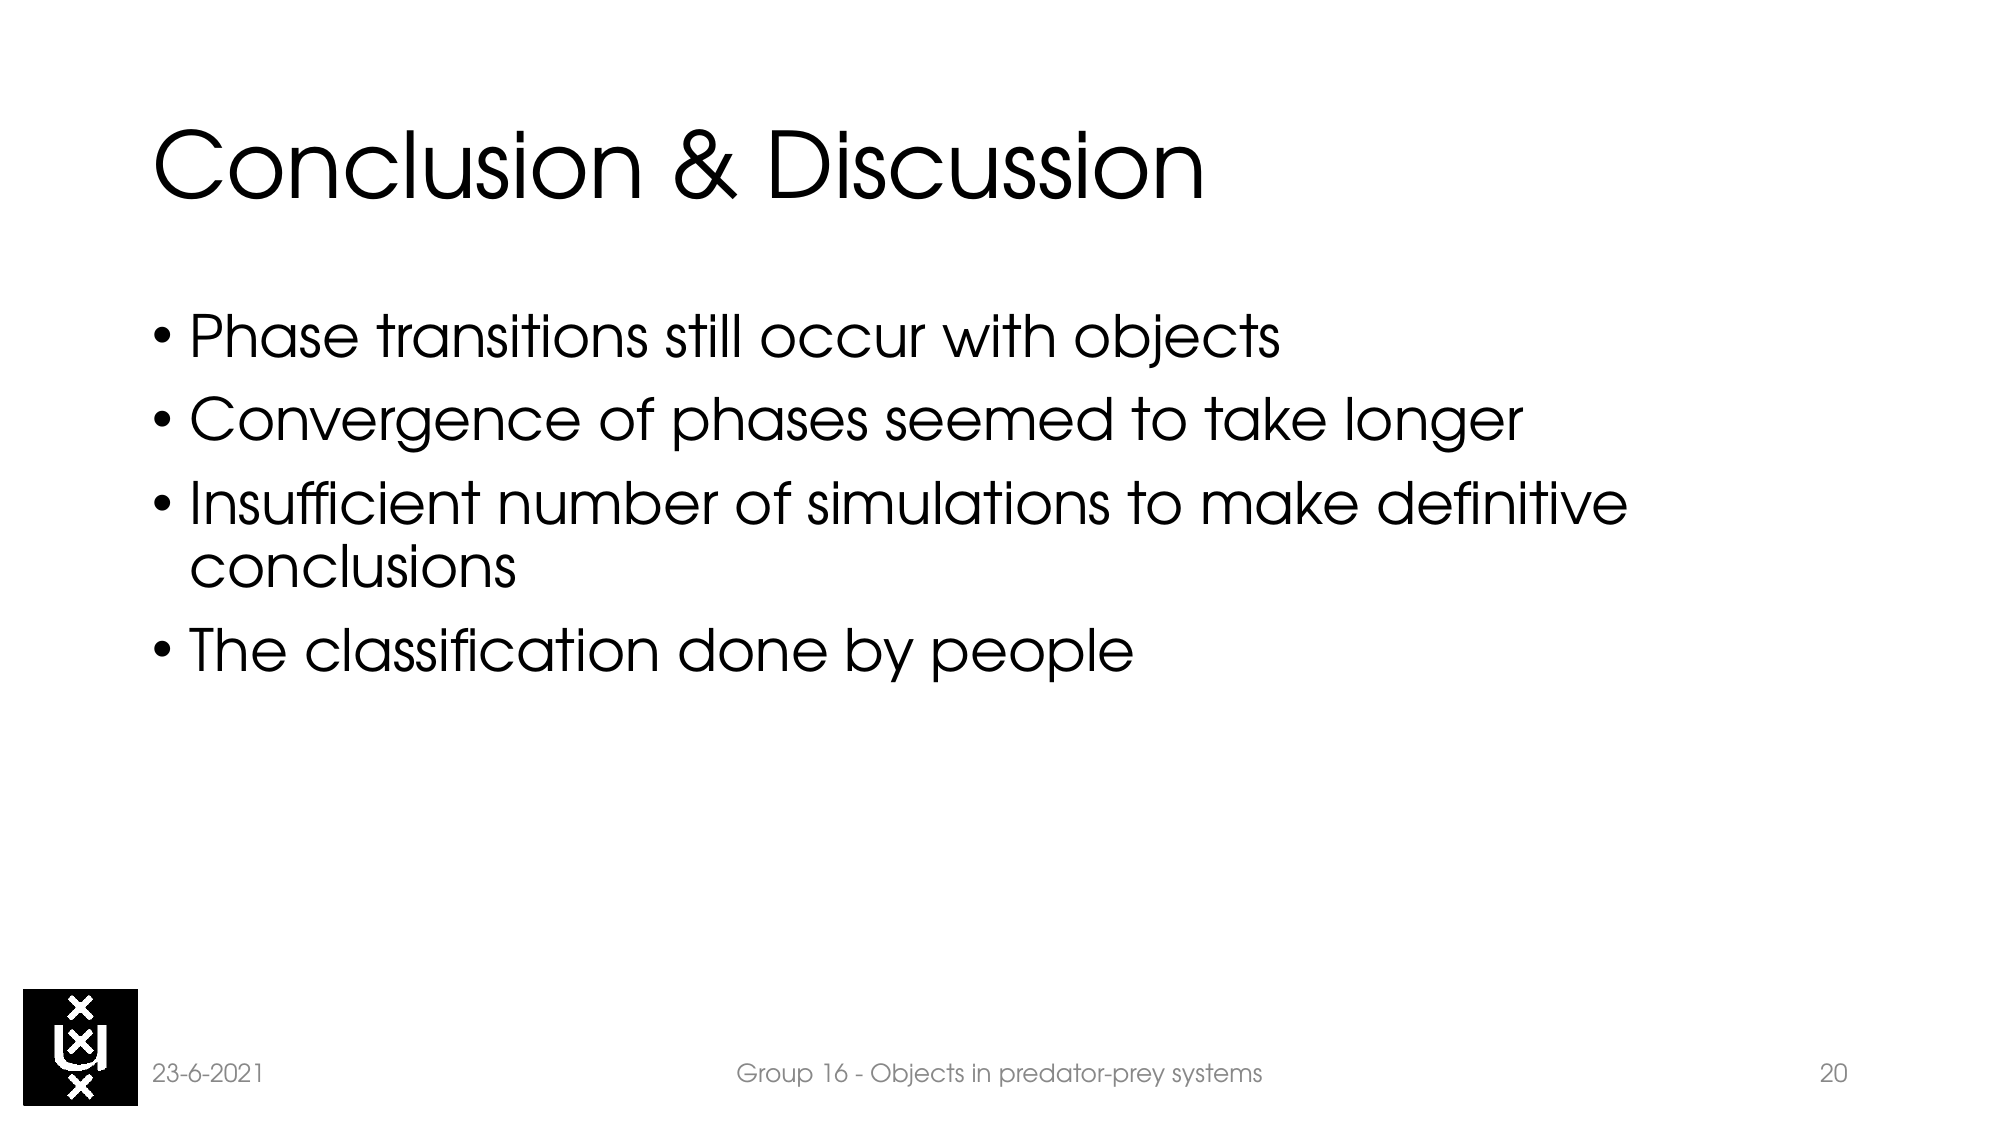

# Conclusion & Discussion
Phase transitions still occur with objects
Convergence of phases seemed to take longer
Insufficient number of simulations to make definitive conclusions
The classification done by people

23-6-2021
Group 16 - Objects in predator-prey systems
20